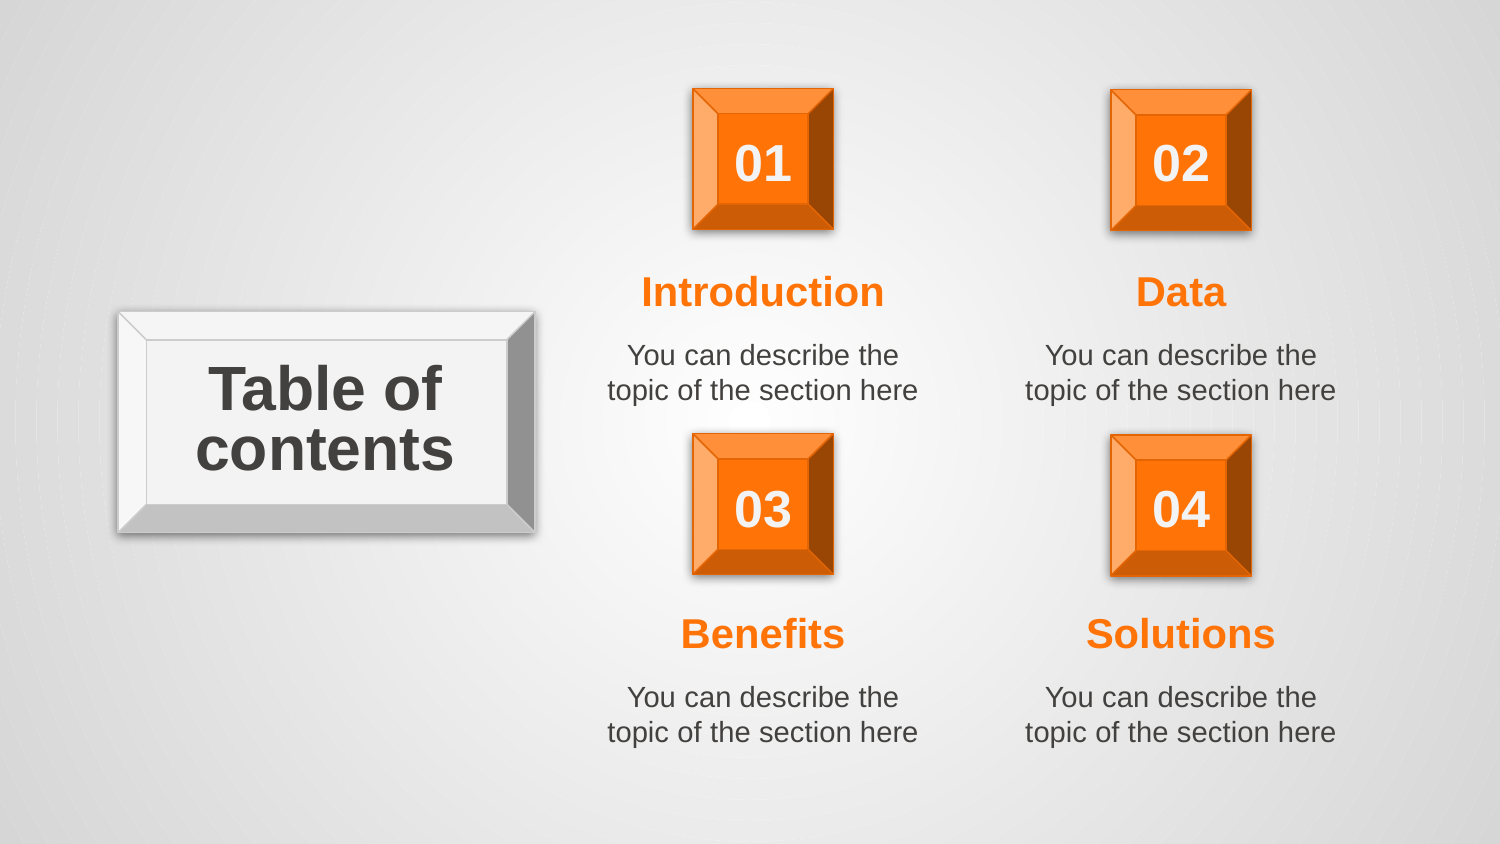

01
02
# Introduction
Data
Table of contents

You can describe the topic of the section here
You can describe the topic of the section here

03
04
Benefits
Solutions
You can describe the topic of the section here
You can describe the topic of the section here